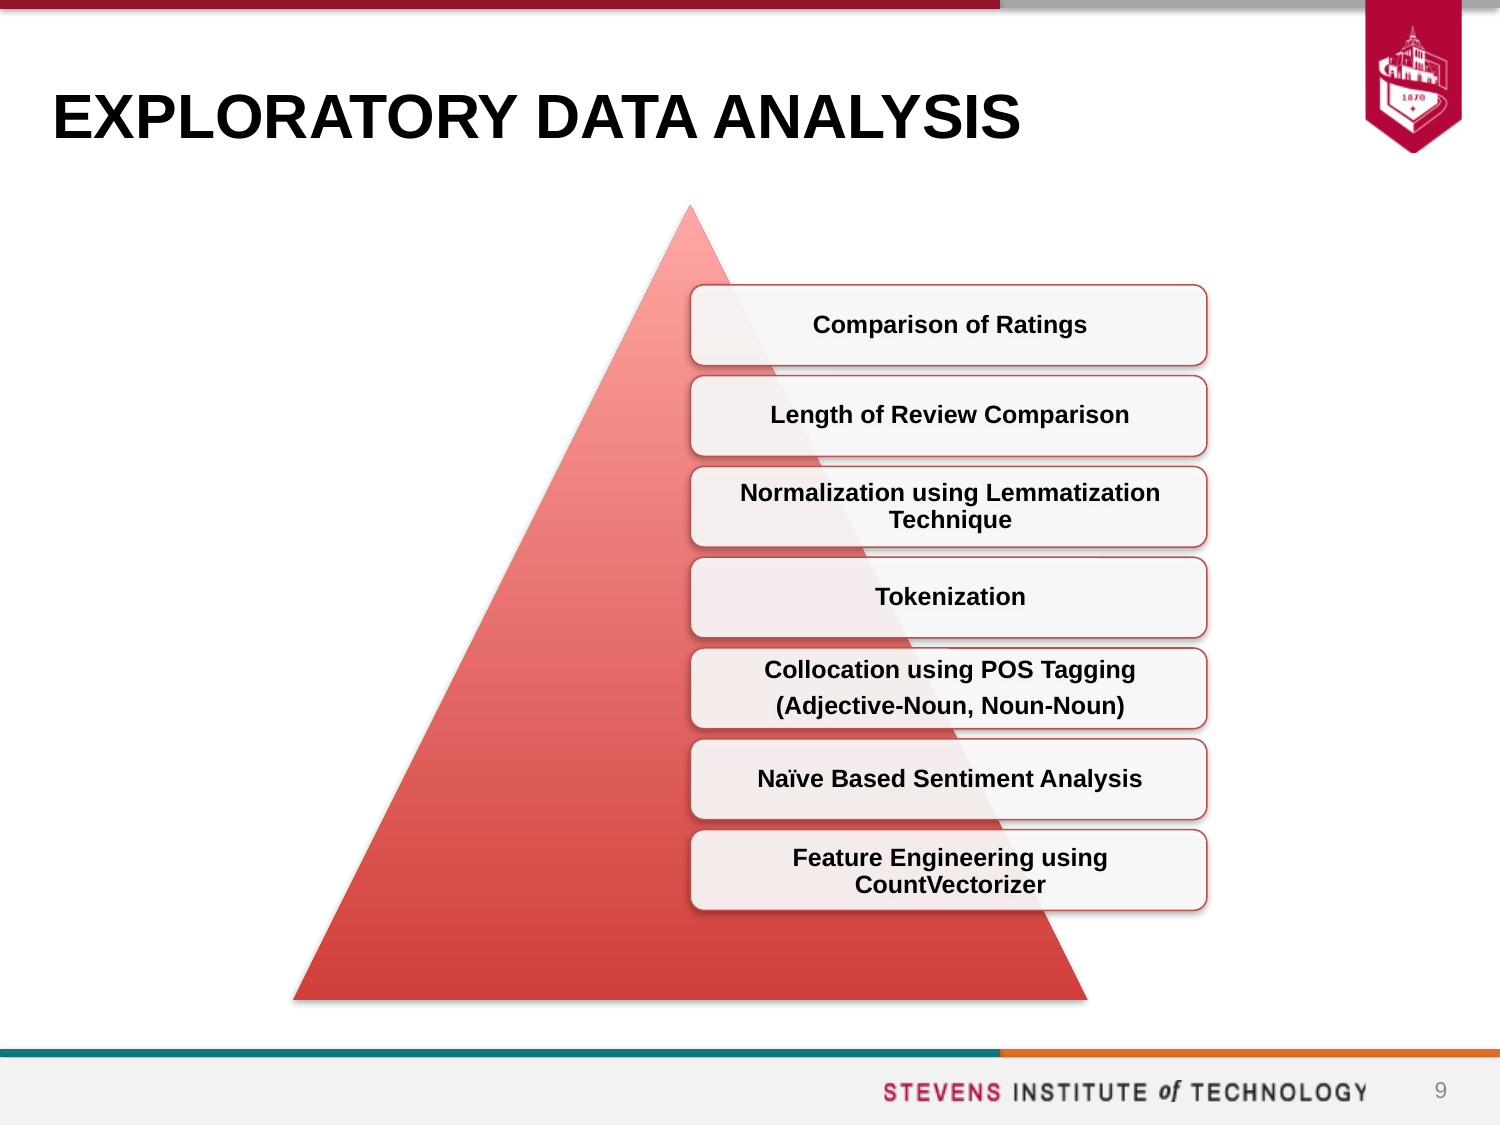

# EXPLORATORY DATA ANALYSIS
Comparison of Ratings
Length of Review Comparison
Normalization using Lemmatization Technique
Tokenization
Collocation using POS Tagging
(Adjective-Noun, Noun-Noun)
Naïve Based Sentiment Analysis
Feature Engineering using CountVectorizer

9